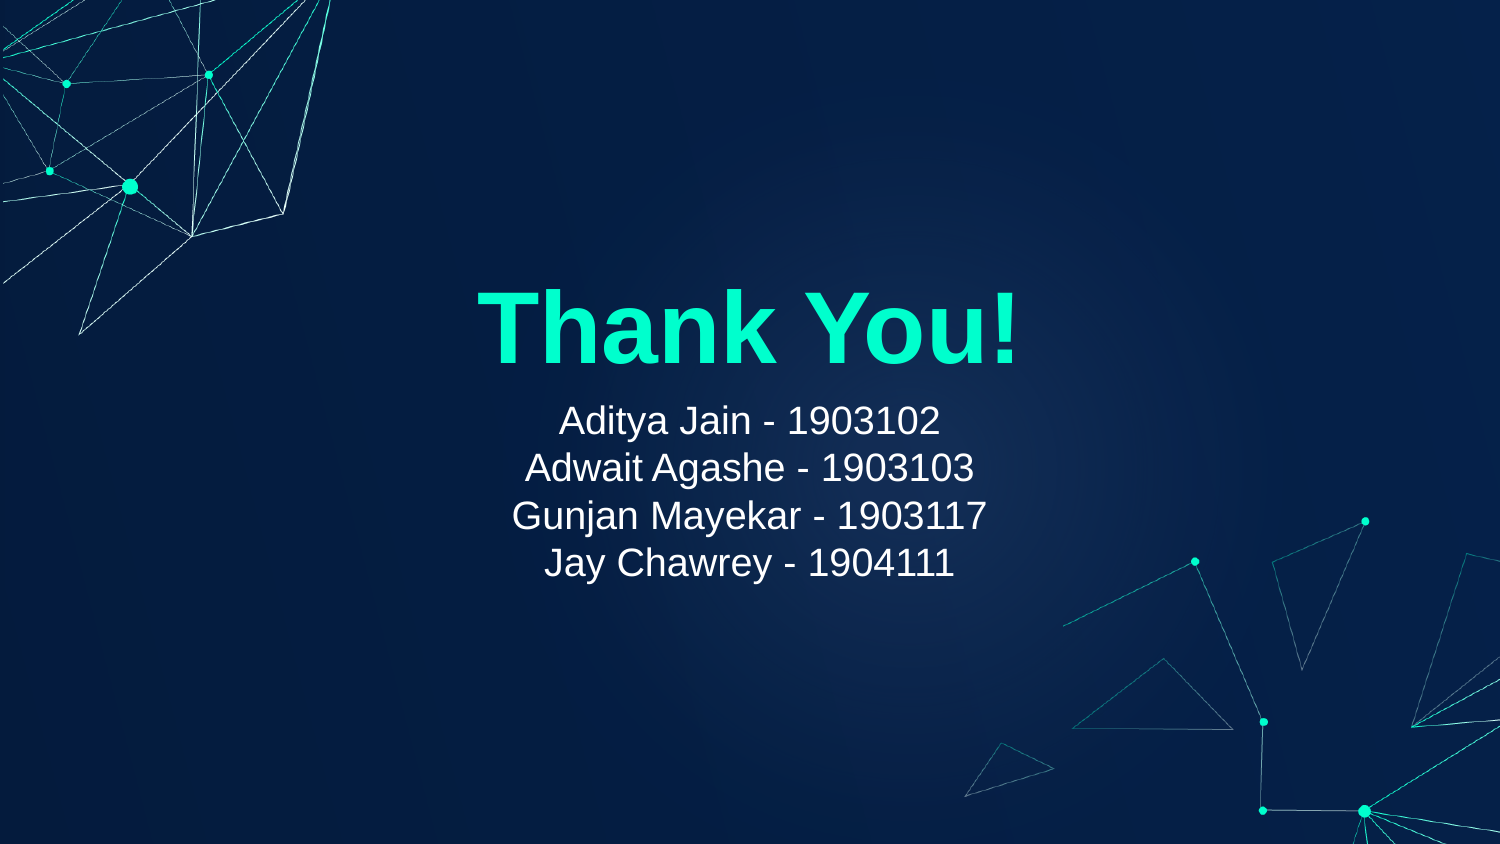

# Thank You!
Aditya Jain - 1903102
Adwait Agashe - 1903103
Gunjan Mayekar - 1903117
Jay Chawrey - 1904111